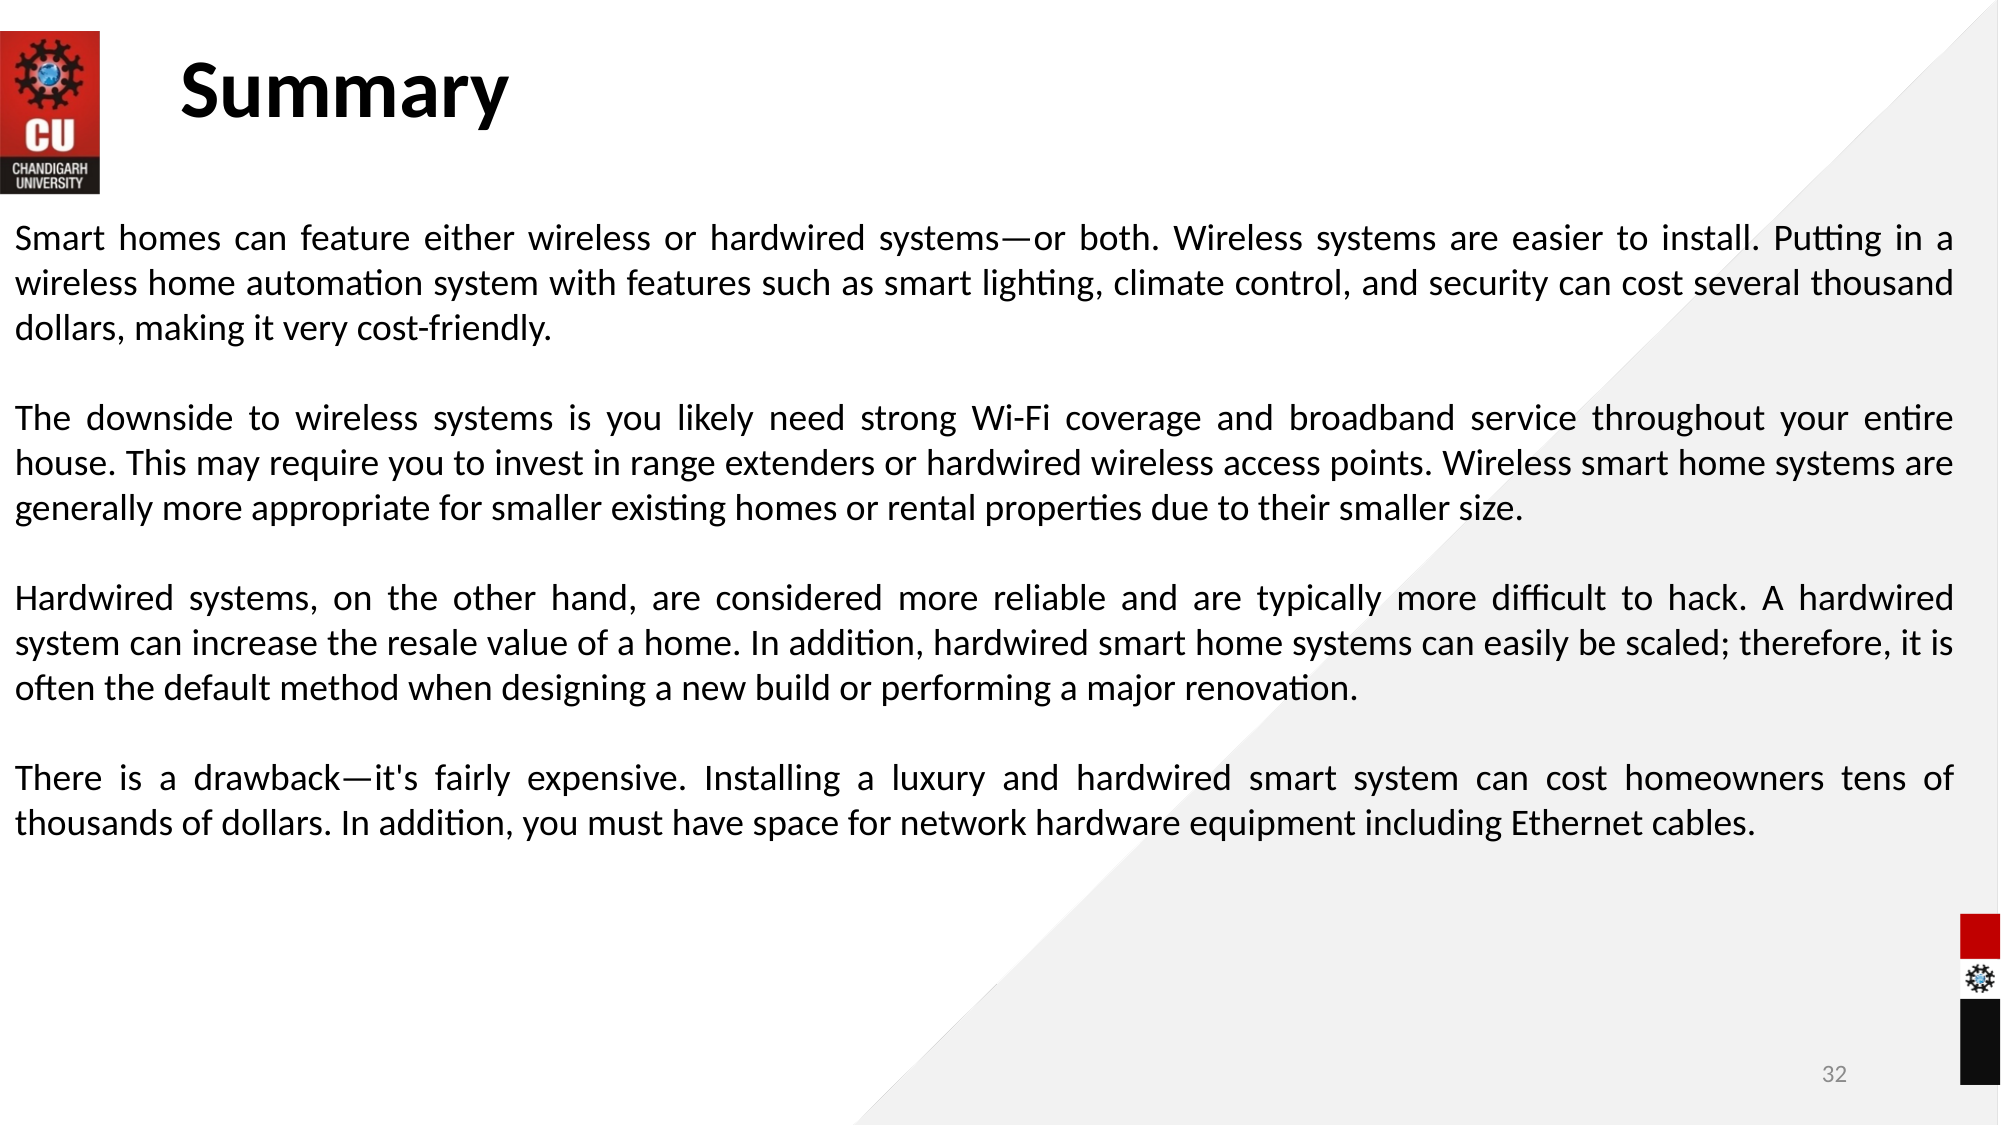

Summary
Smart homes can feature either wireless or hardwired systems—or both. Wireless systems are easier to install. Putting in a wireless home automation system with features such as smart lighting, climate control, and security can cost several thousand dollars, making it very cost-friendly.

The downside to wireless systems is you likely need strong Wi-Fi coverage and broadband service throughout your entire house. This may require you to invest in range extenders or hardwired wireless access points. Wireless smart home systems are generally more appropriate for smaller existing homes or rental properties due to their smaller size.

Hardwired systems, on the other hand, are considered more reliable and are typically more difficult to hack. A hardwired system can increase the resale value of a home. In addition, hardwired smart home systems can easily be scaled; therefore, it is often the default method when designing a new build or performing a major renovation.

There is a drawback—it's fairly expensive. Installing a luxury and hardwired smart system can cost homeowners tens of thousands of dollars. In addition, you must have space for network hardware equipment including Ethernet cables.
32